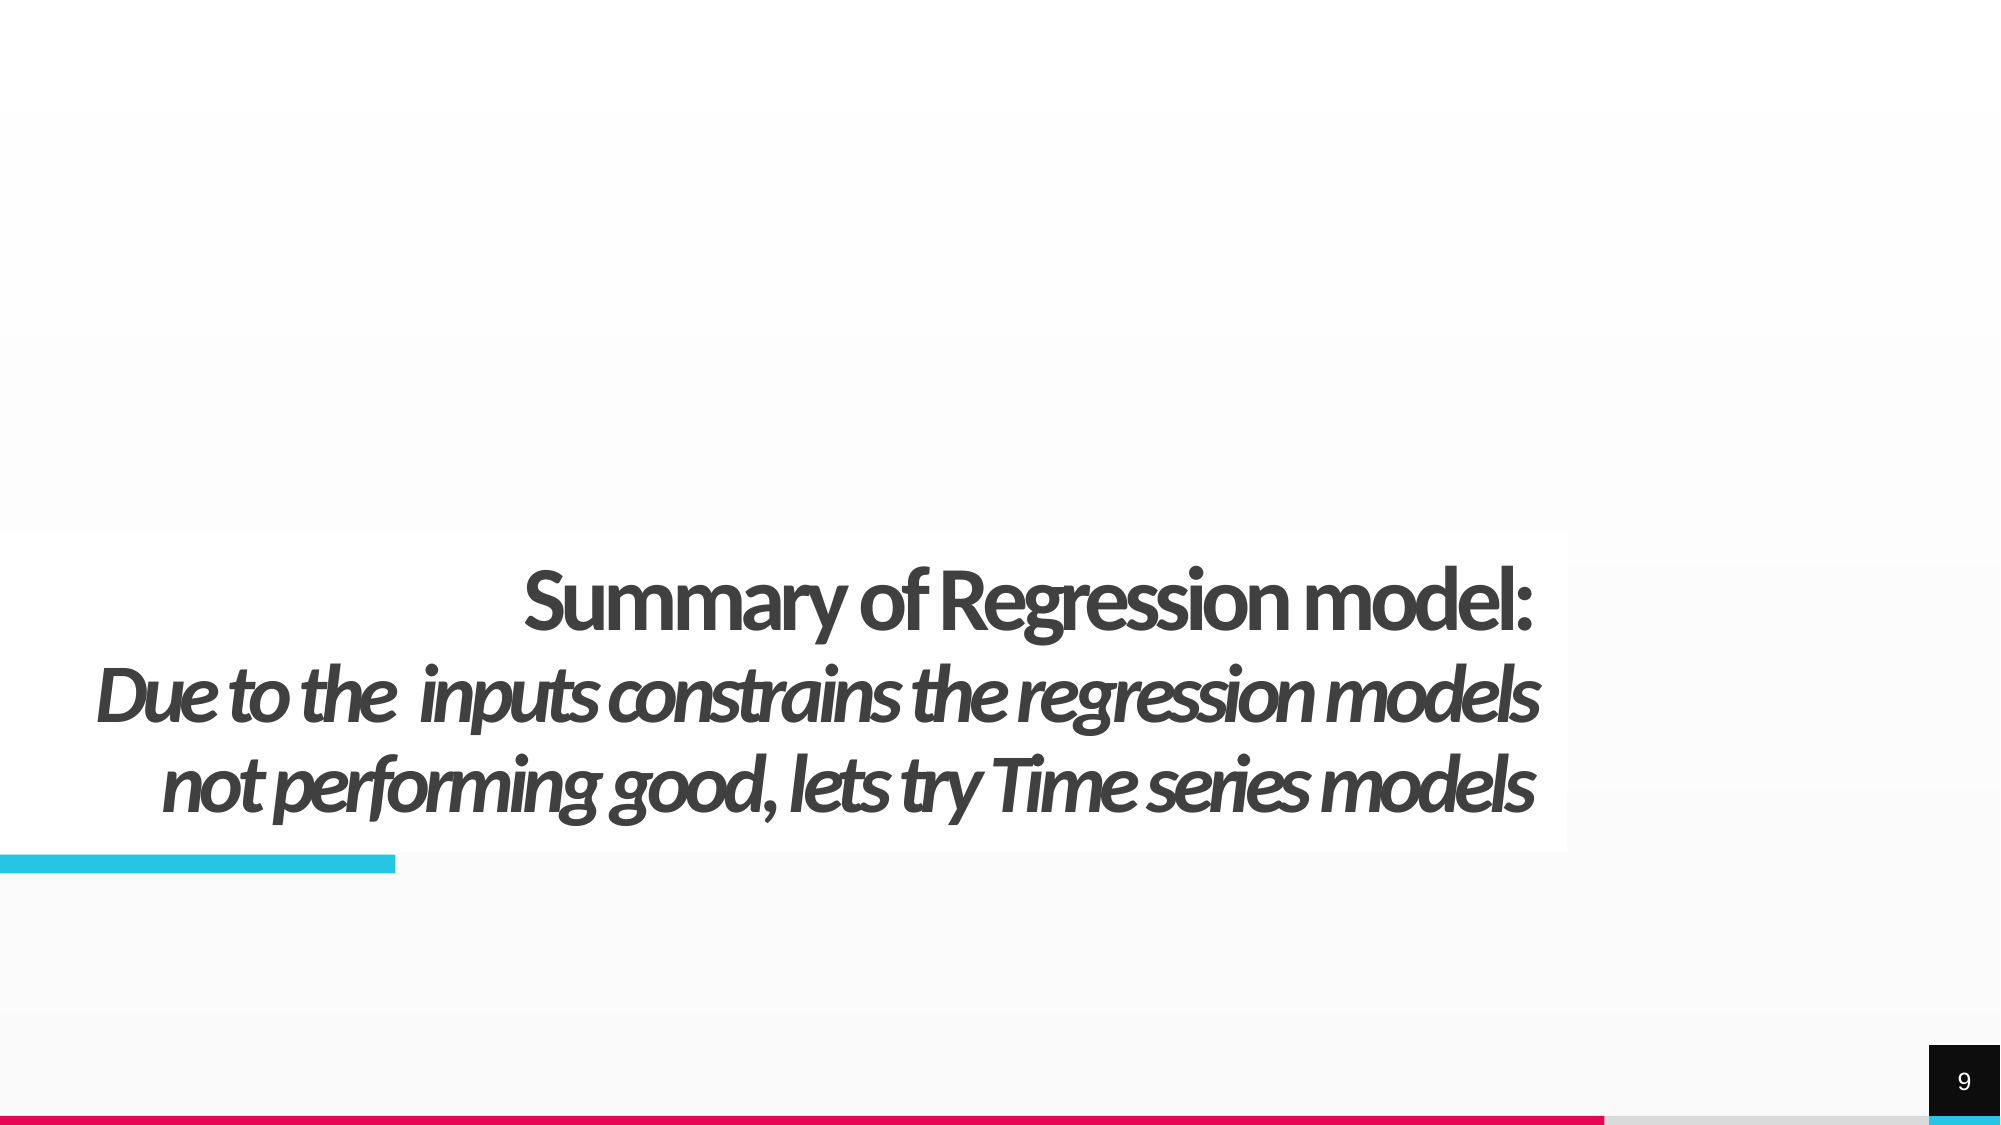

# Summary of Regression model: Due to the  inputs constrains the regression models not performing good, lets try Time series models
9